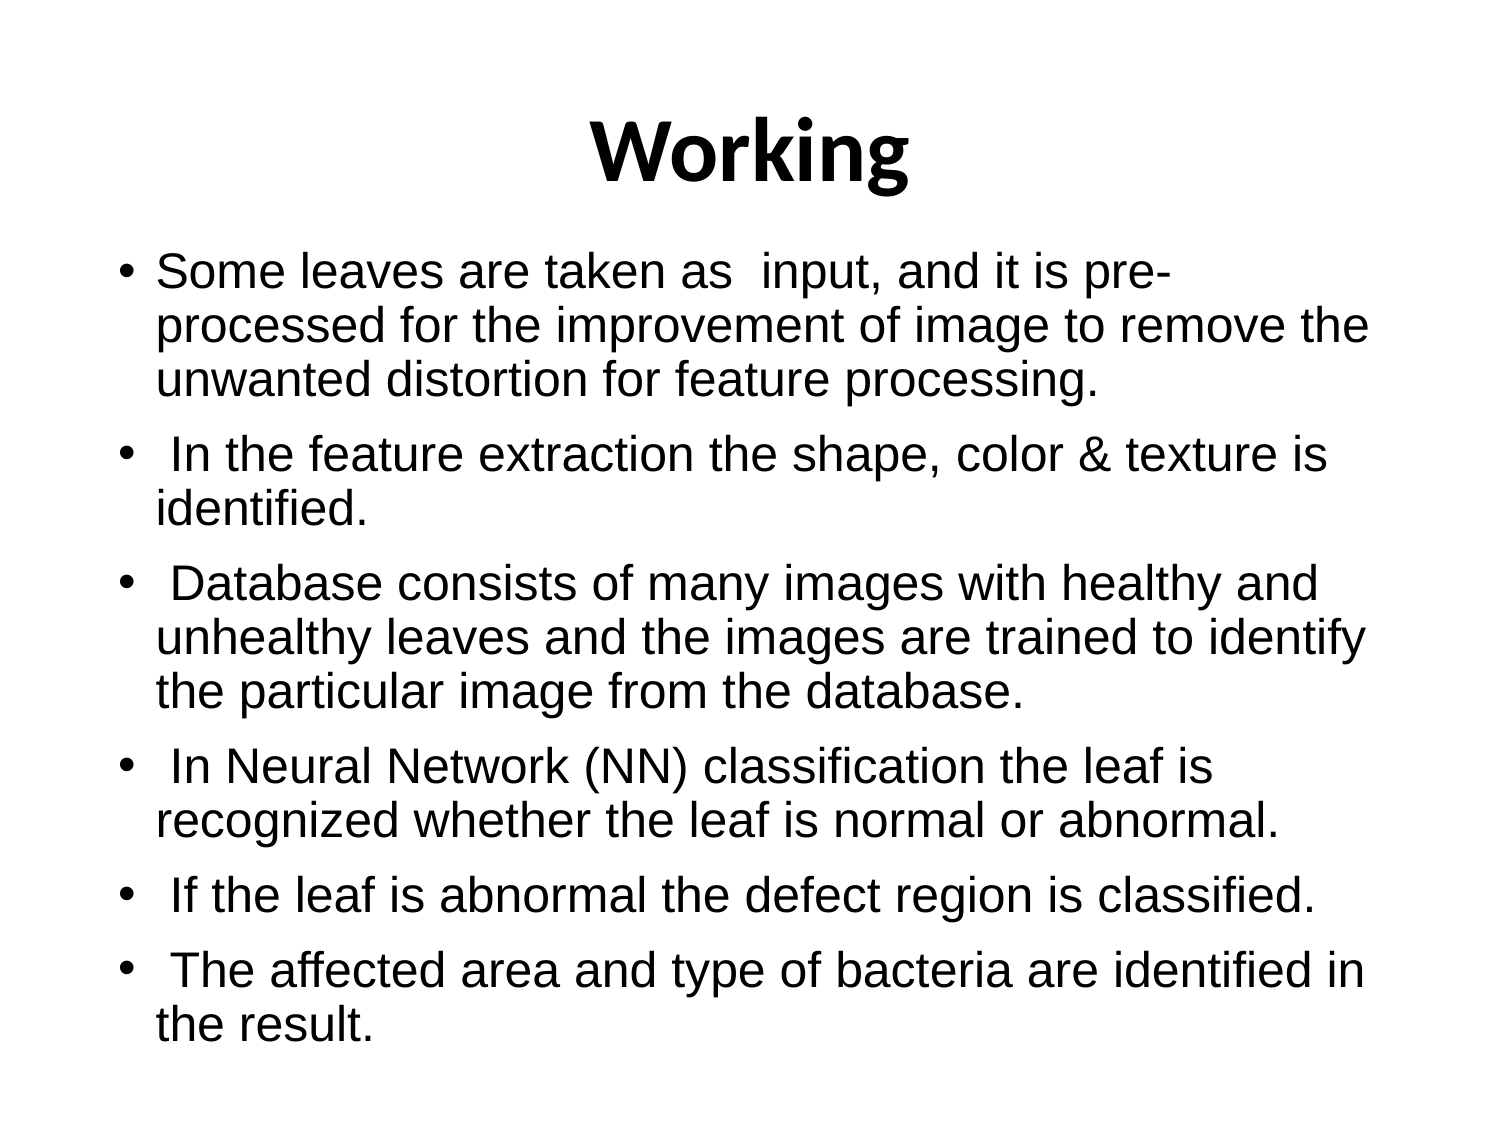

# Working
Some leaves are taken as  input, and it is pre-processed for the improvement of image to remove the unwanted distortion for feature processing.
 In the feature extraction the shape, color & texture is identified.
 Database consists of many images with healthy and unhealthy leaves and the images are trained to identify the particular image from the database.
 In Neural Network (NN) classification the leaf is recognized whether the leaf is normal or abnormal.
 If the leaf is abnormal the defect region is classified.
 The affected area and type of bacteria are identified in the result.